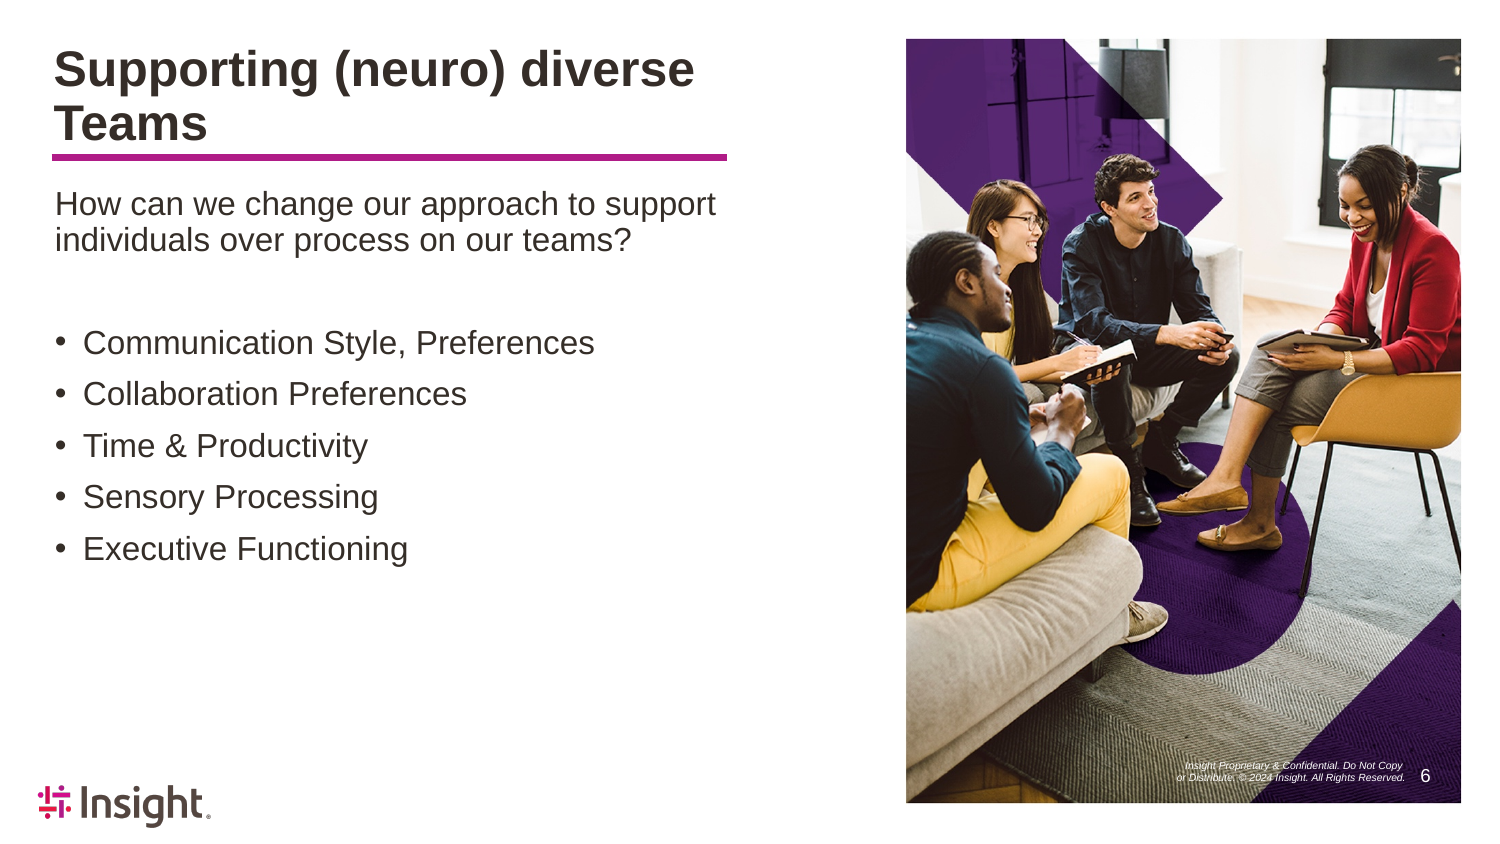

# Supporting (neuro) diverse Teams
How can we change our approach to support  individuals over process on our teams?

Communication Style, Preferences
Collaboration Preferences
Time & Productivity
Sensory Processing
Executive Functioning